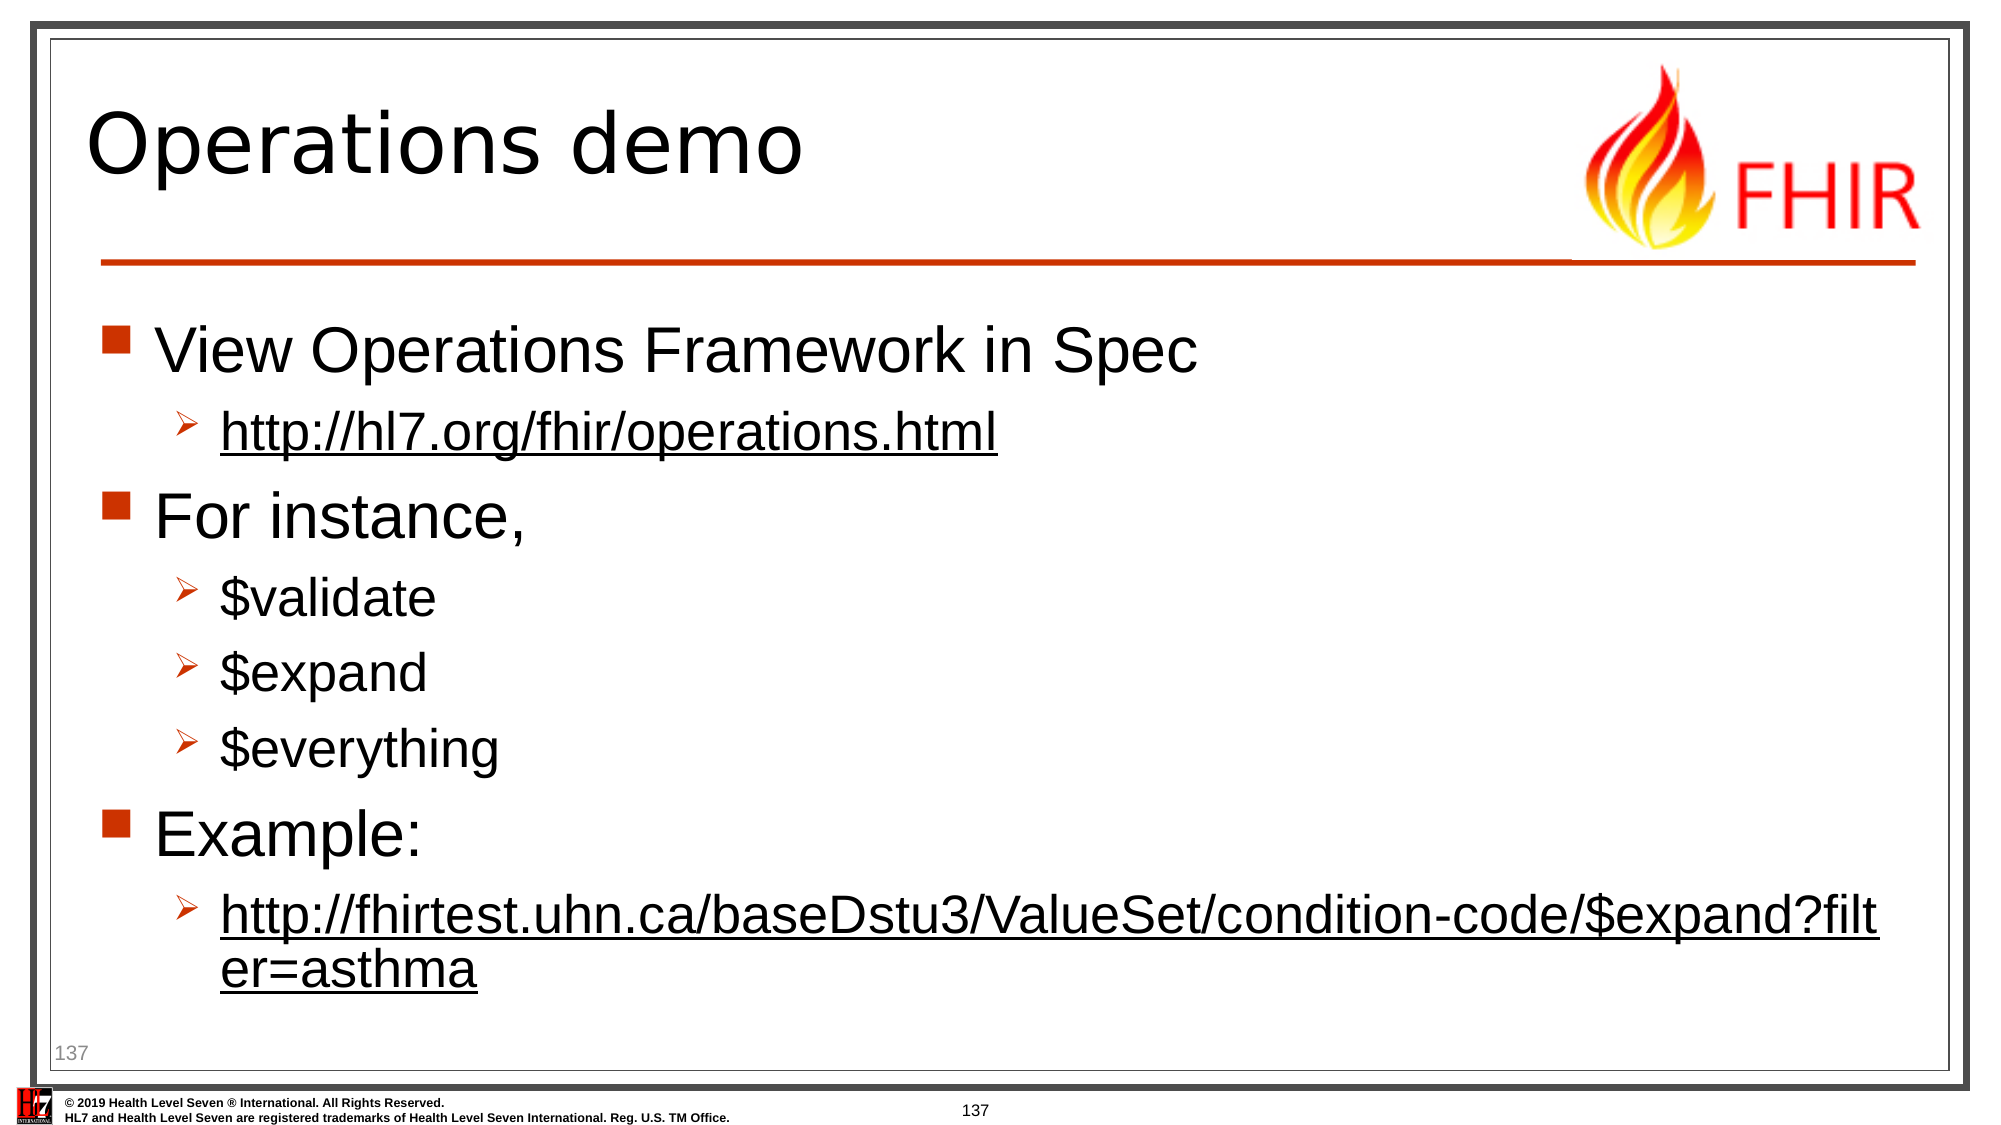

# Operations demo
View Operations Framework in Spec
http://hl7.org/fhir/operations.html
For instance,
$validate
$expand
$everything
Example:
http://fhirtest.uhn.ca/baseDstu3/ValueSet/condition-code/$expand?filter=asthma
137